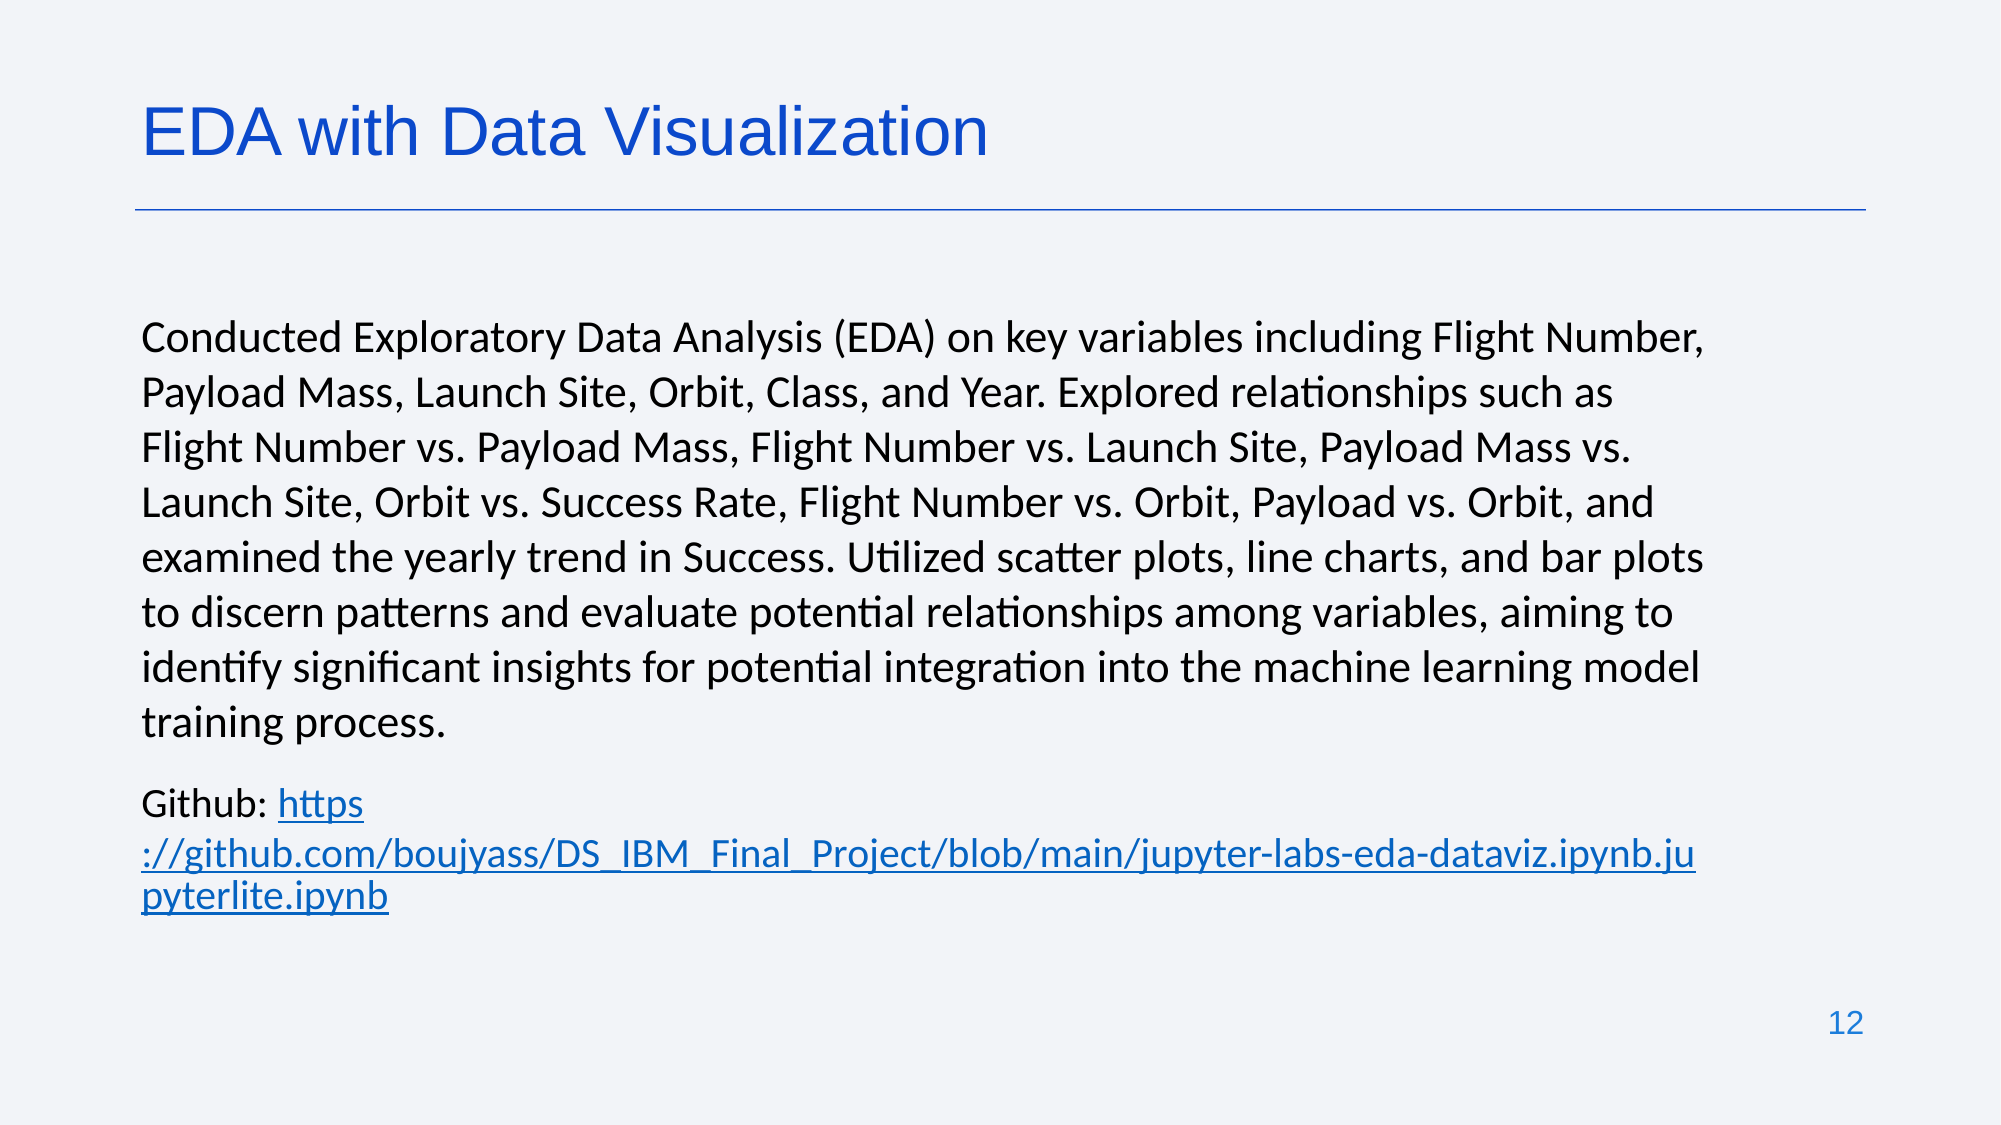

EDA with Data Visualization
Conducted Exploratory Data Analysis (EDA) on key variables including Flight Number, Payload Mass, Launch Site, Orbit, Class, and Year. Explored relationships such as Flight Number vs. Payload Mass, Flight Number vs. Launch Site, Payload Mass vs. Launch Site, Orbit vs. Success Rate, Flight Number vs. Orbit, Payload vs. Orbit, and examined the yearly trend in Success. Utilized scatter plots, line charts, and bar plots to discern patterns and evaluate potential relationships among variables, aiming to identify significant insights for potential integration into the machine learning model training process.
Github: https://github.com/boujyass/DS_IBM_Final_Project/blob/main/jupyter-labs-eda-dataviz.ipynb.jupyterlite.ipynb
12